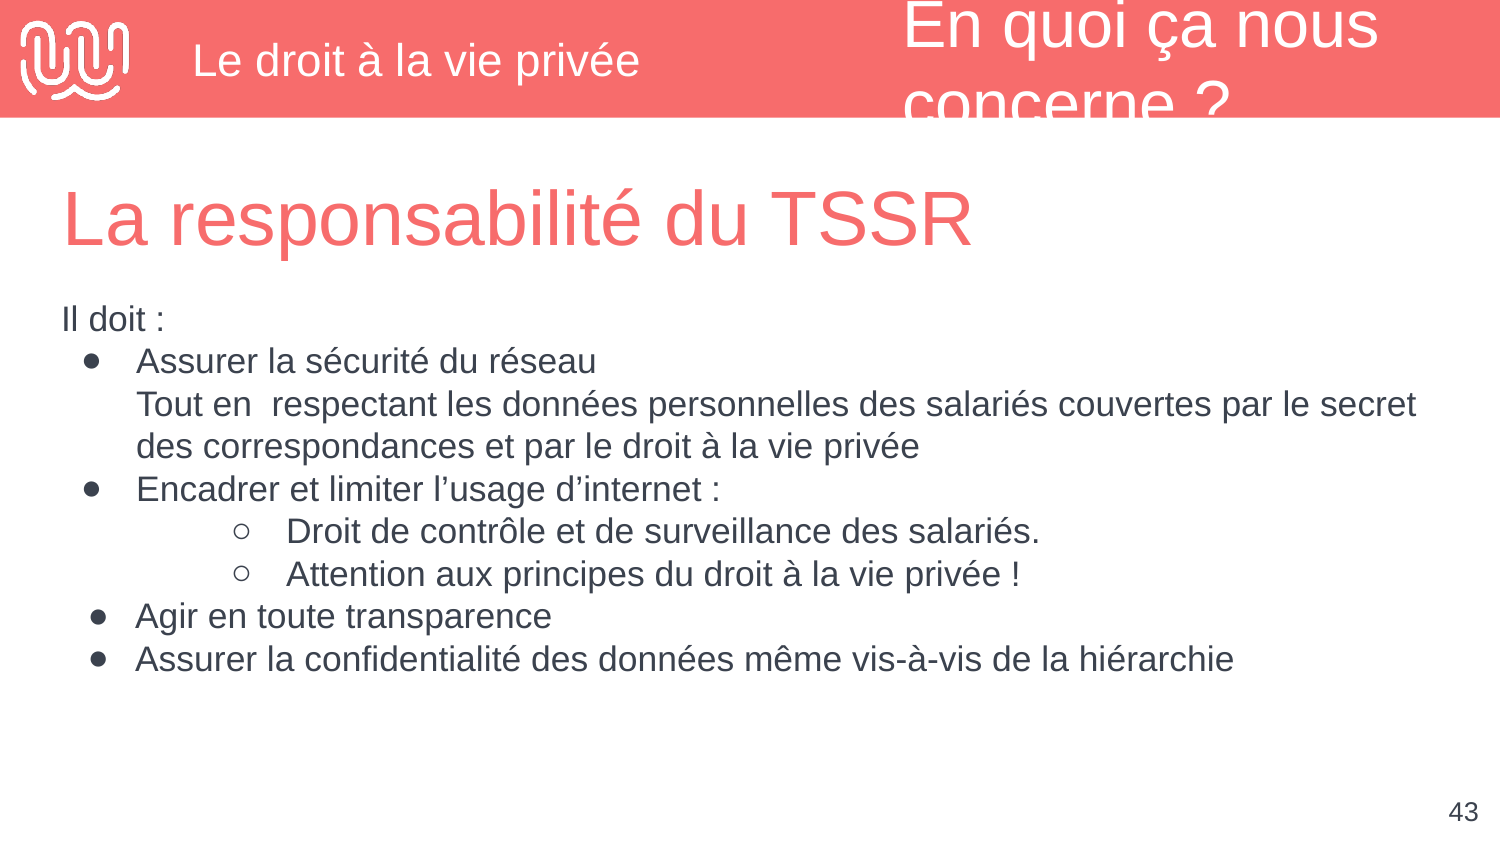

# Le droit à la vie privée
En quoi ça nous concerne ?
La responsabilité du TSSR
Il doit :
Assurer la sécurité du réseau
Tout en  respectant les données personnelles des salariés couvertes par le secret des correspondances et par le droit à la vie privée
Encadrer et limiter l’usage d’internet :
Droit de contrôle et de surveillance des salariés.
Attention aux principes du droit à la vie privée !
Agir en toute transparence
Assurer la confidentialité des données même vis-à-vis de la hiérarchie
43